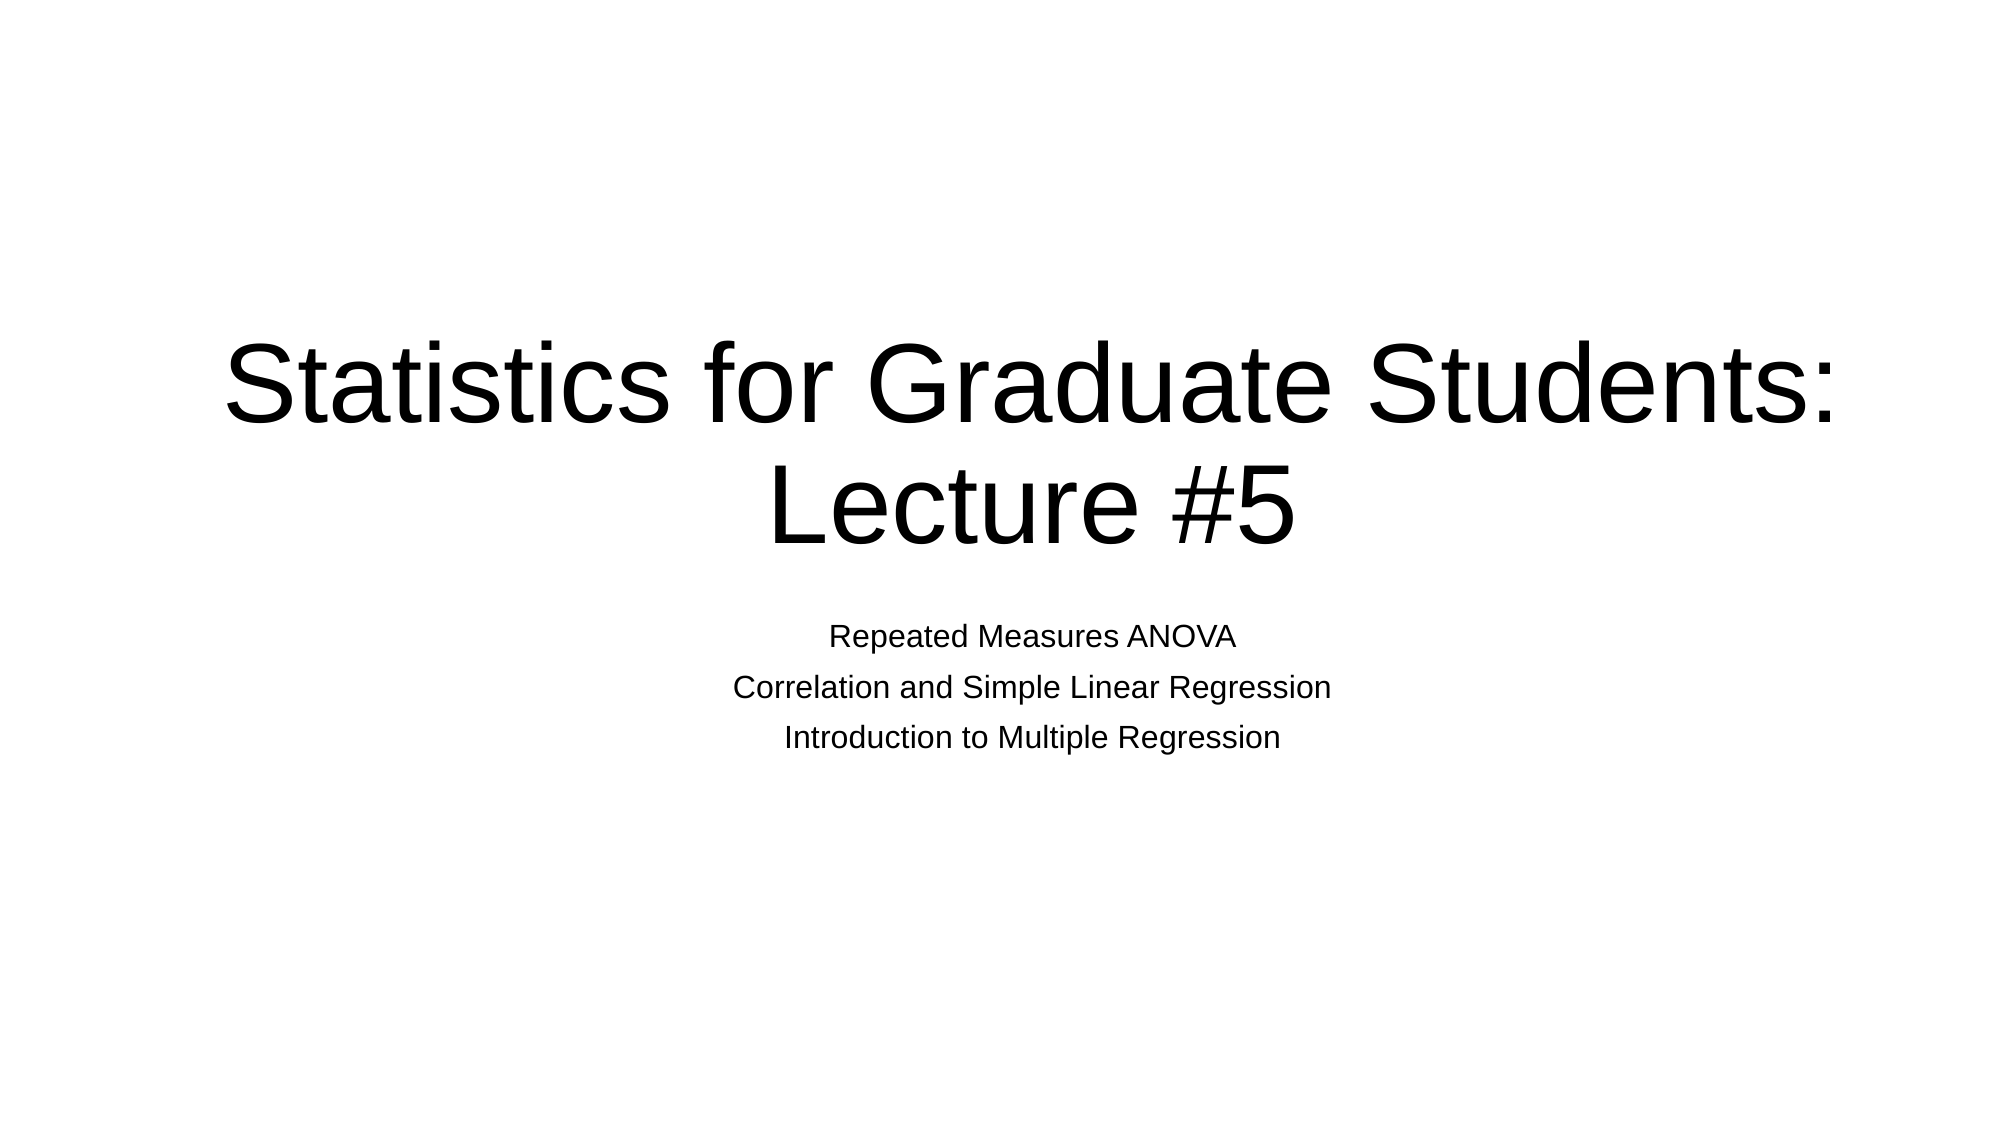

# Statistics for Graduate Students: Lecture #5
Repeated Measures ANOVA
Correlation and Simple Linear Regression
Introduction to Multiple Regression